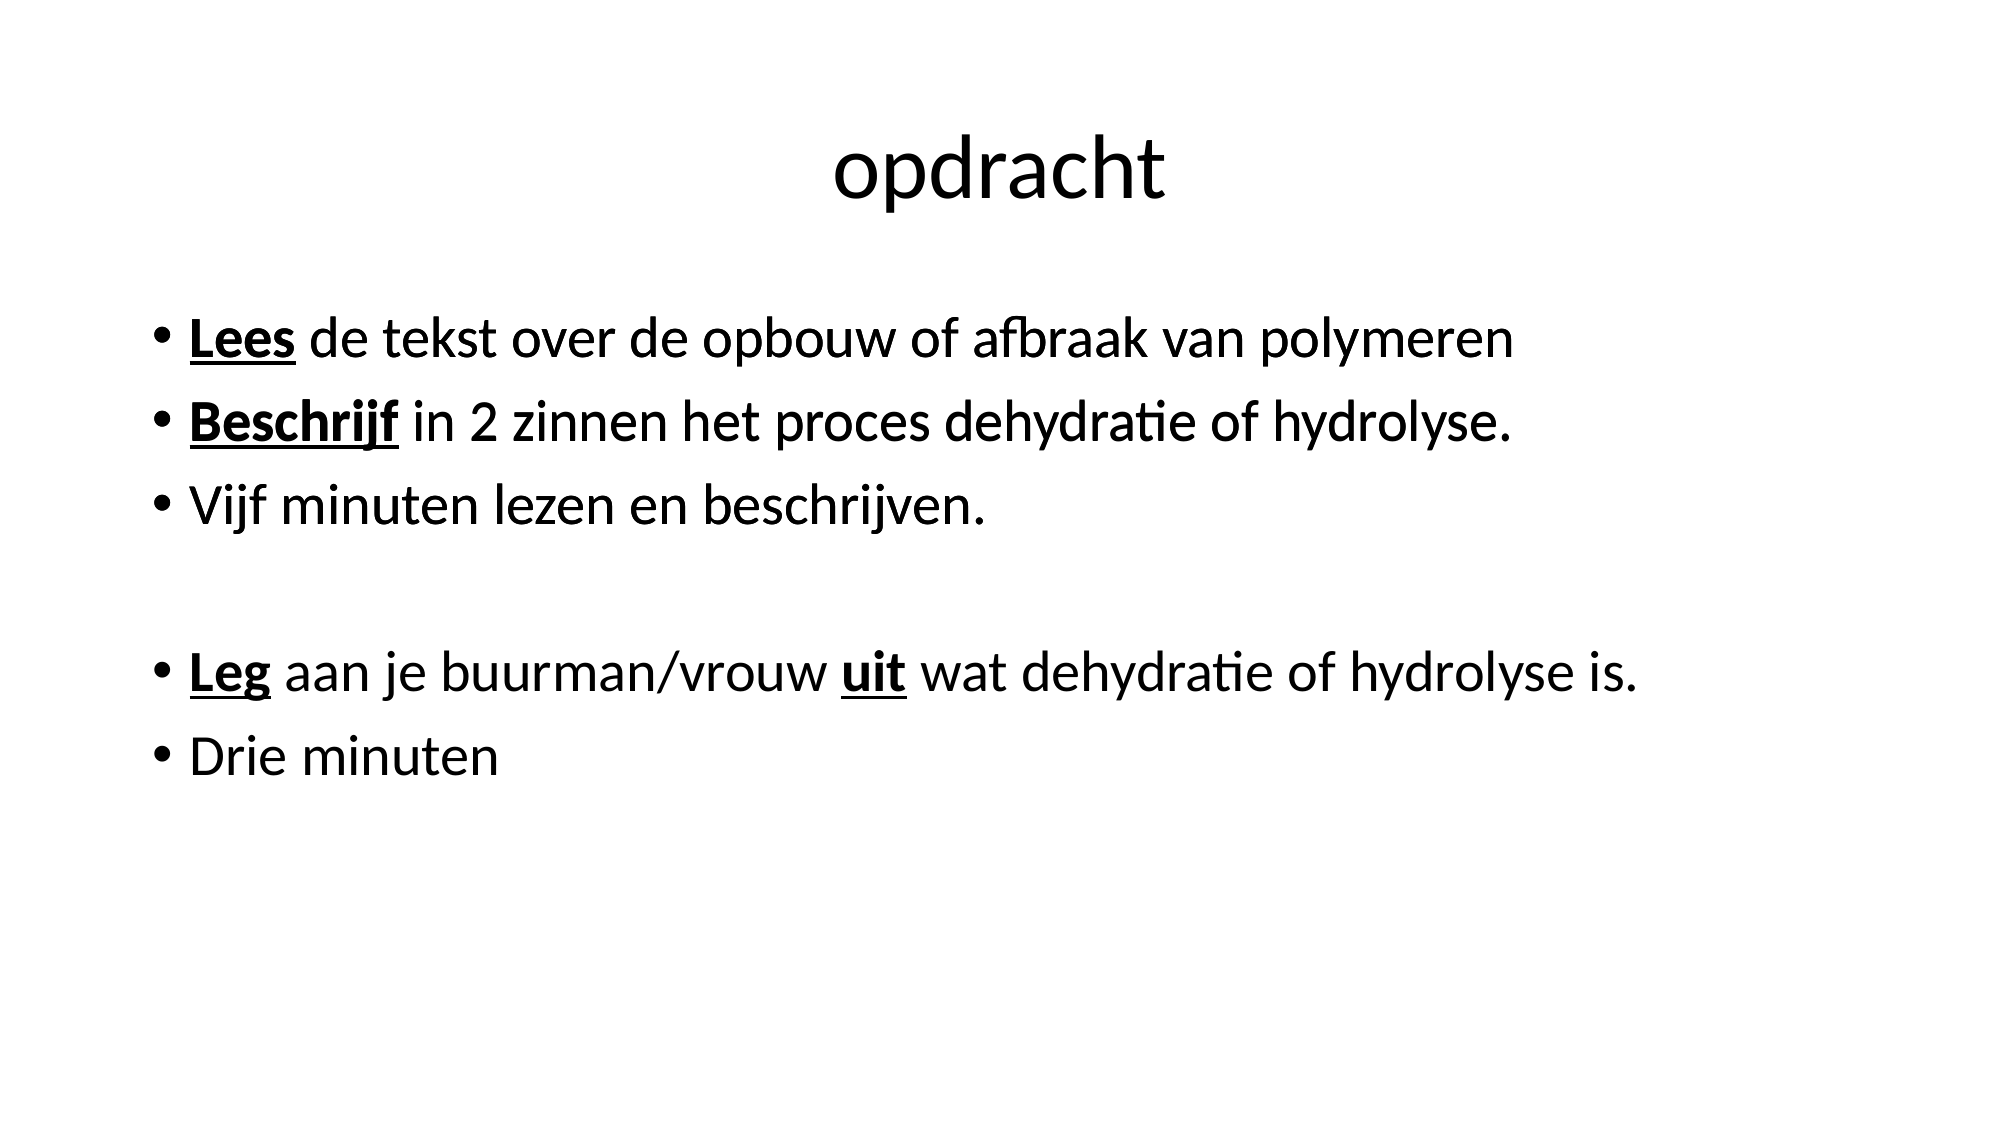

opdracht
Lees de tekst over de opbouw of afbraak van polymeren
Beschrijf in 2 zinnen het proces dehydratie of hydrolyse.
Vijf minuten lezen en beschrijven.

Lees de tekst over de opbouw of afbraak van polymeren
Beschrijf in 2 zinnen het proces dehydratie of hydrolyse.
Vijf minuten lezen en beschrijven.

Leg aan je buurman/vrouw uit wat dehydratie of hydrolyse is.
Drie minuten